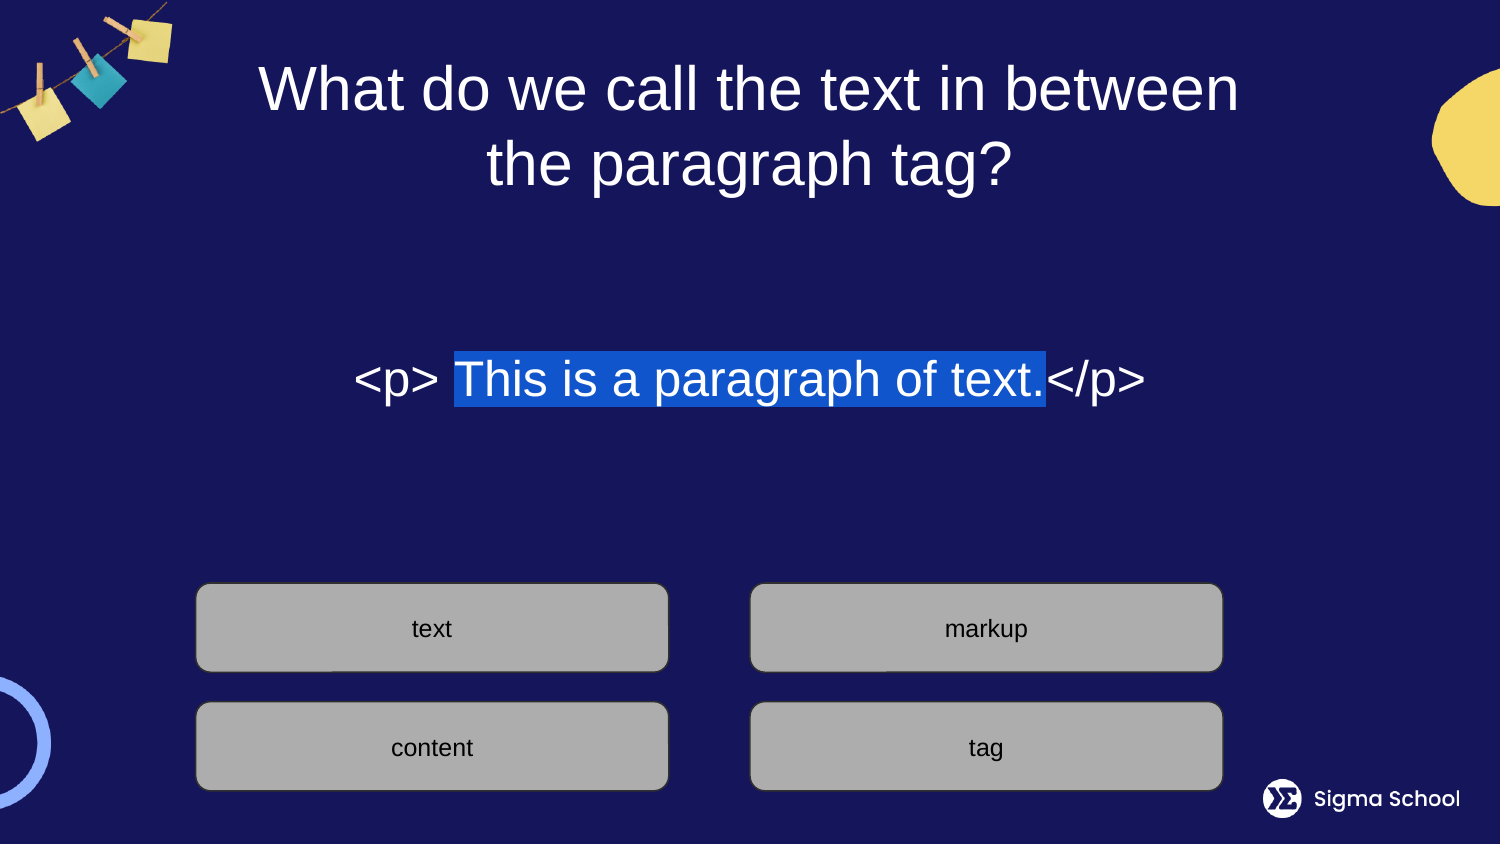

What do we call the text in between the paragraph tag?
<p> This is a paragraph of text.</p>
text
markup
content
tag